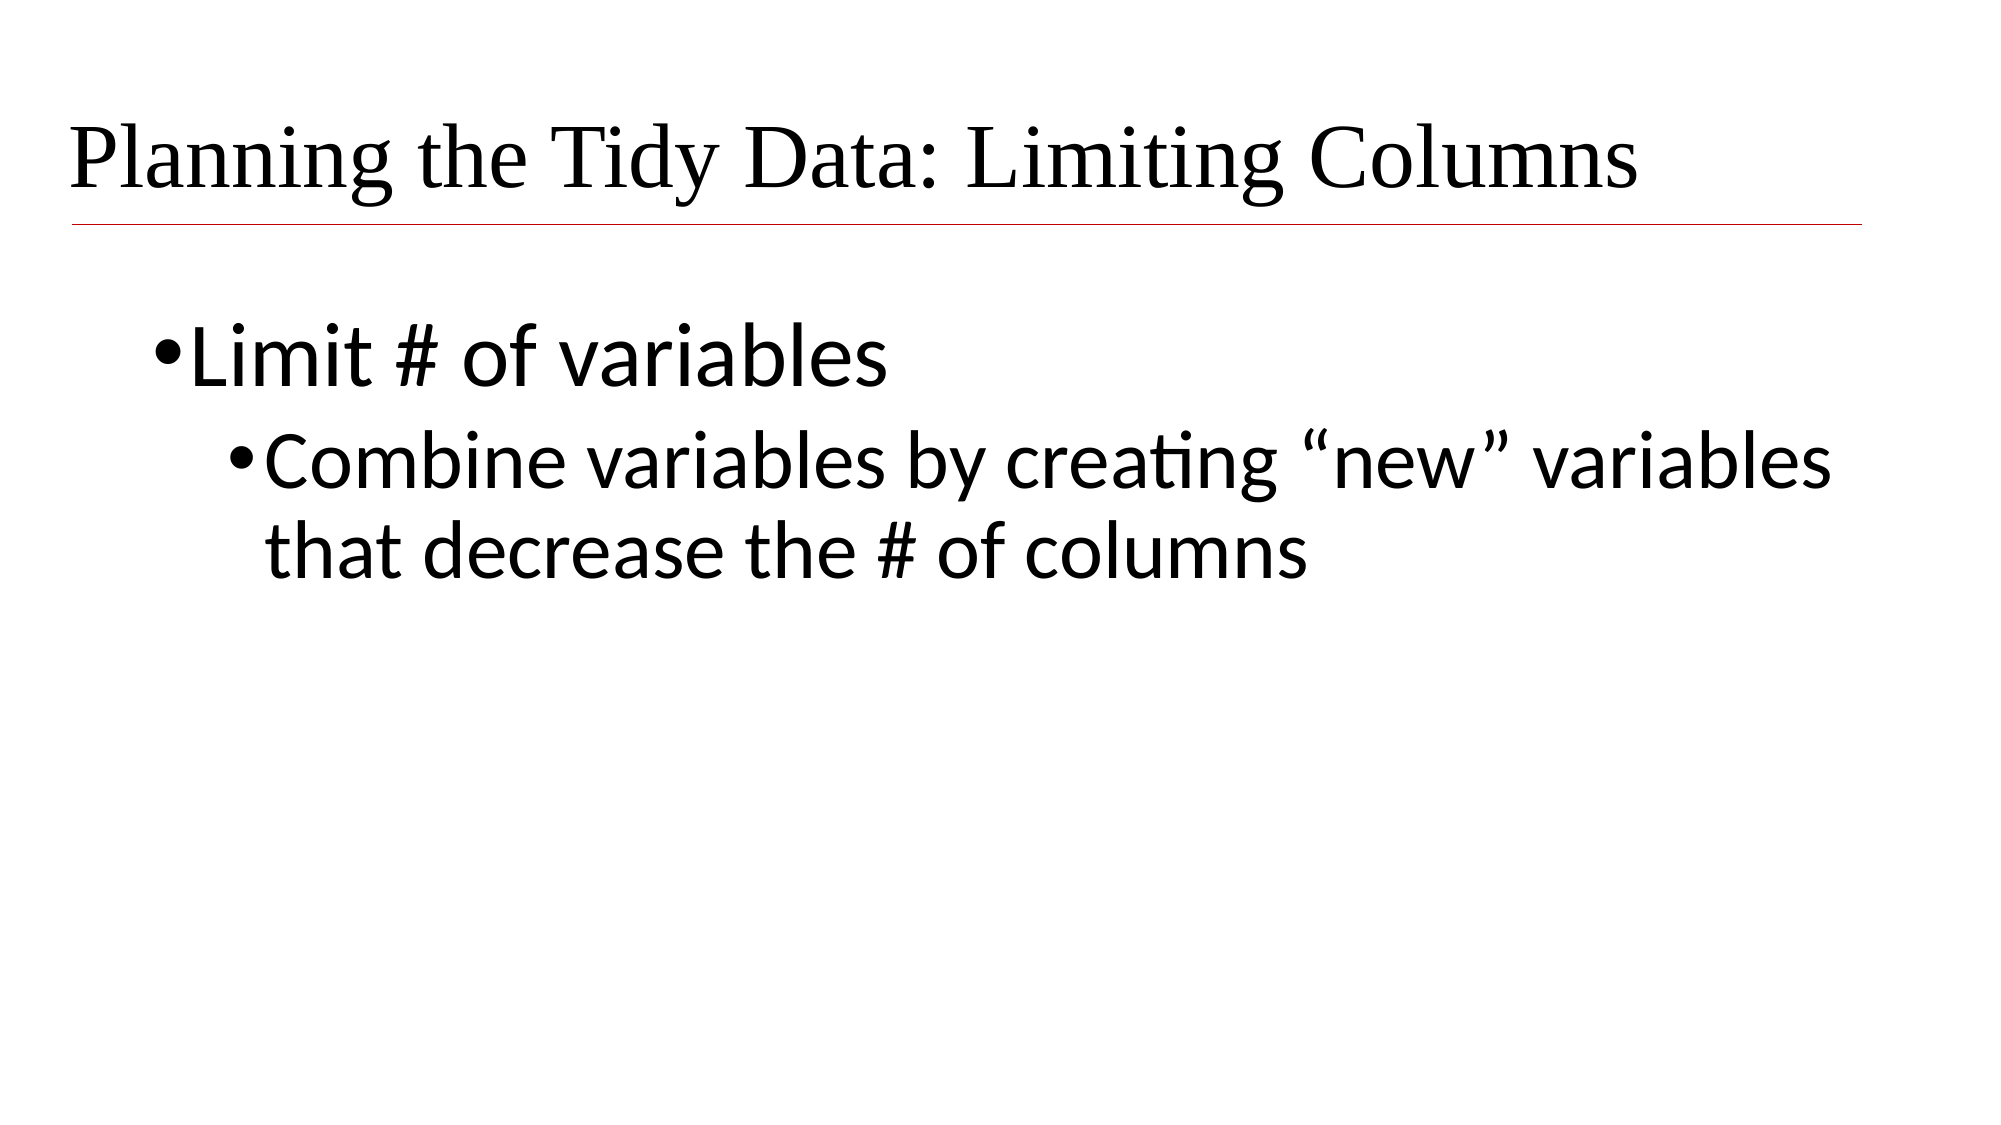

# Planning the Tidy Data: Limiting Columns
Limit # of variables
Combine variables by creating “new” variables that decrease the # of columns